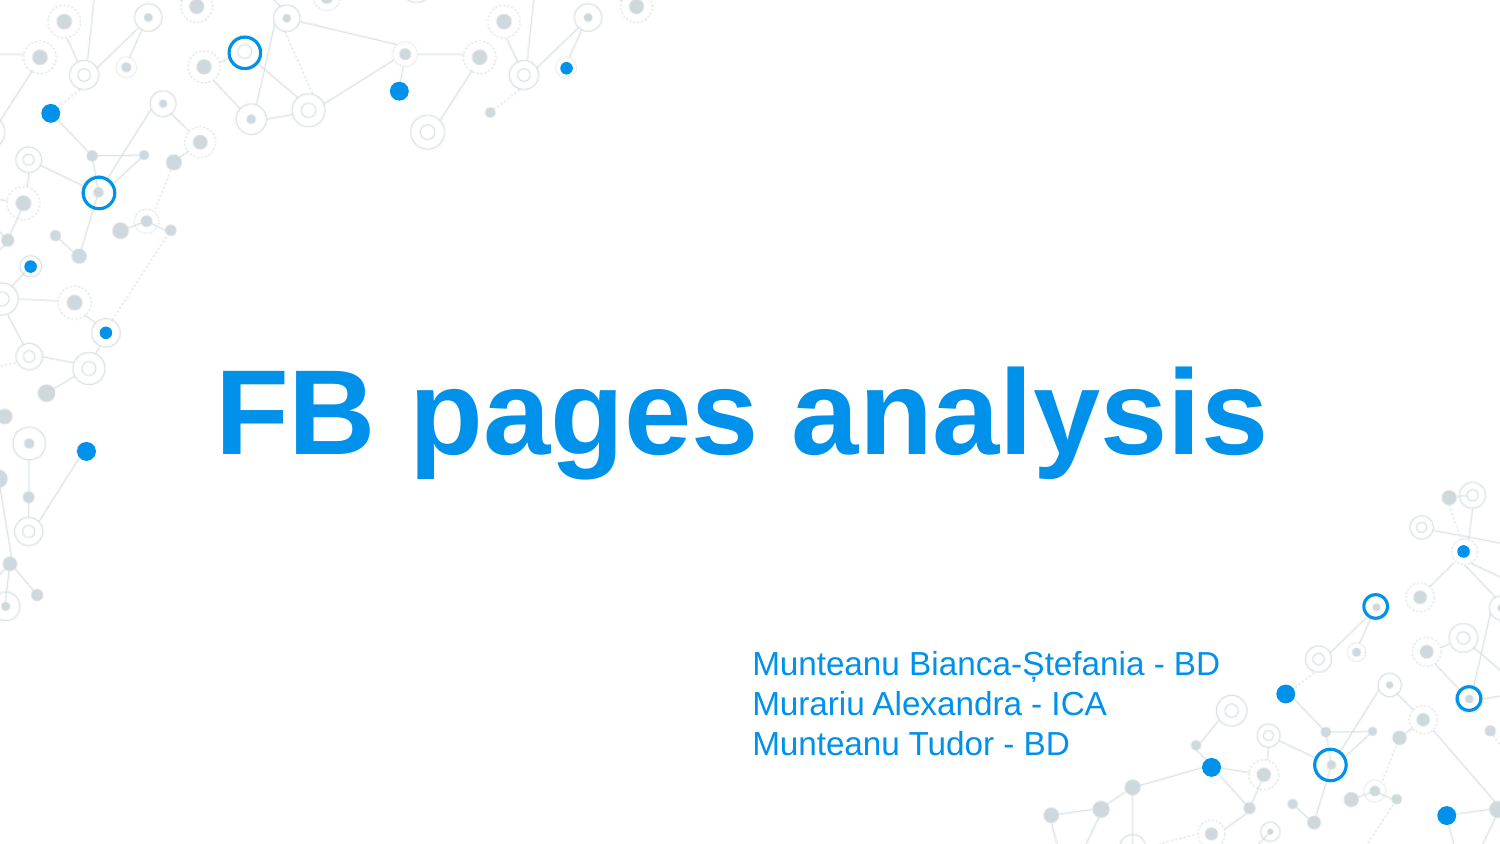

# FB pages analysis
Munteanu Bianca-Ștefania - BD
Murariu Alexandra - ICA
Munteanu Tudor - BD